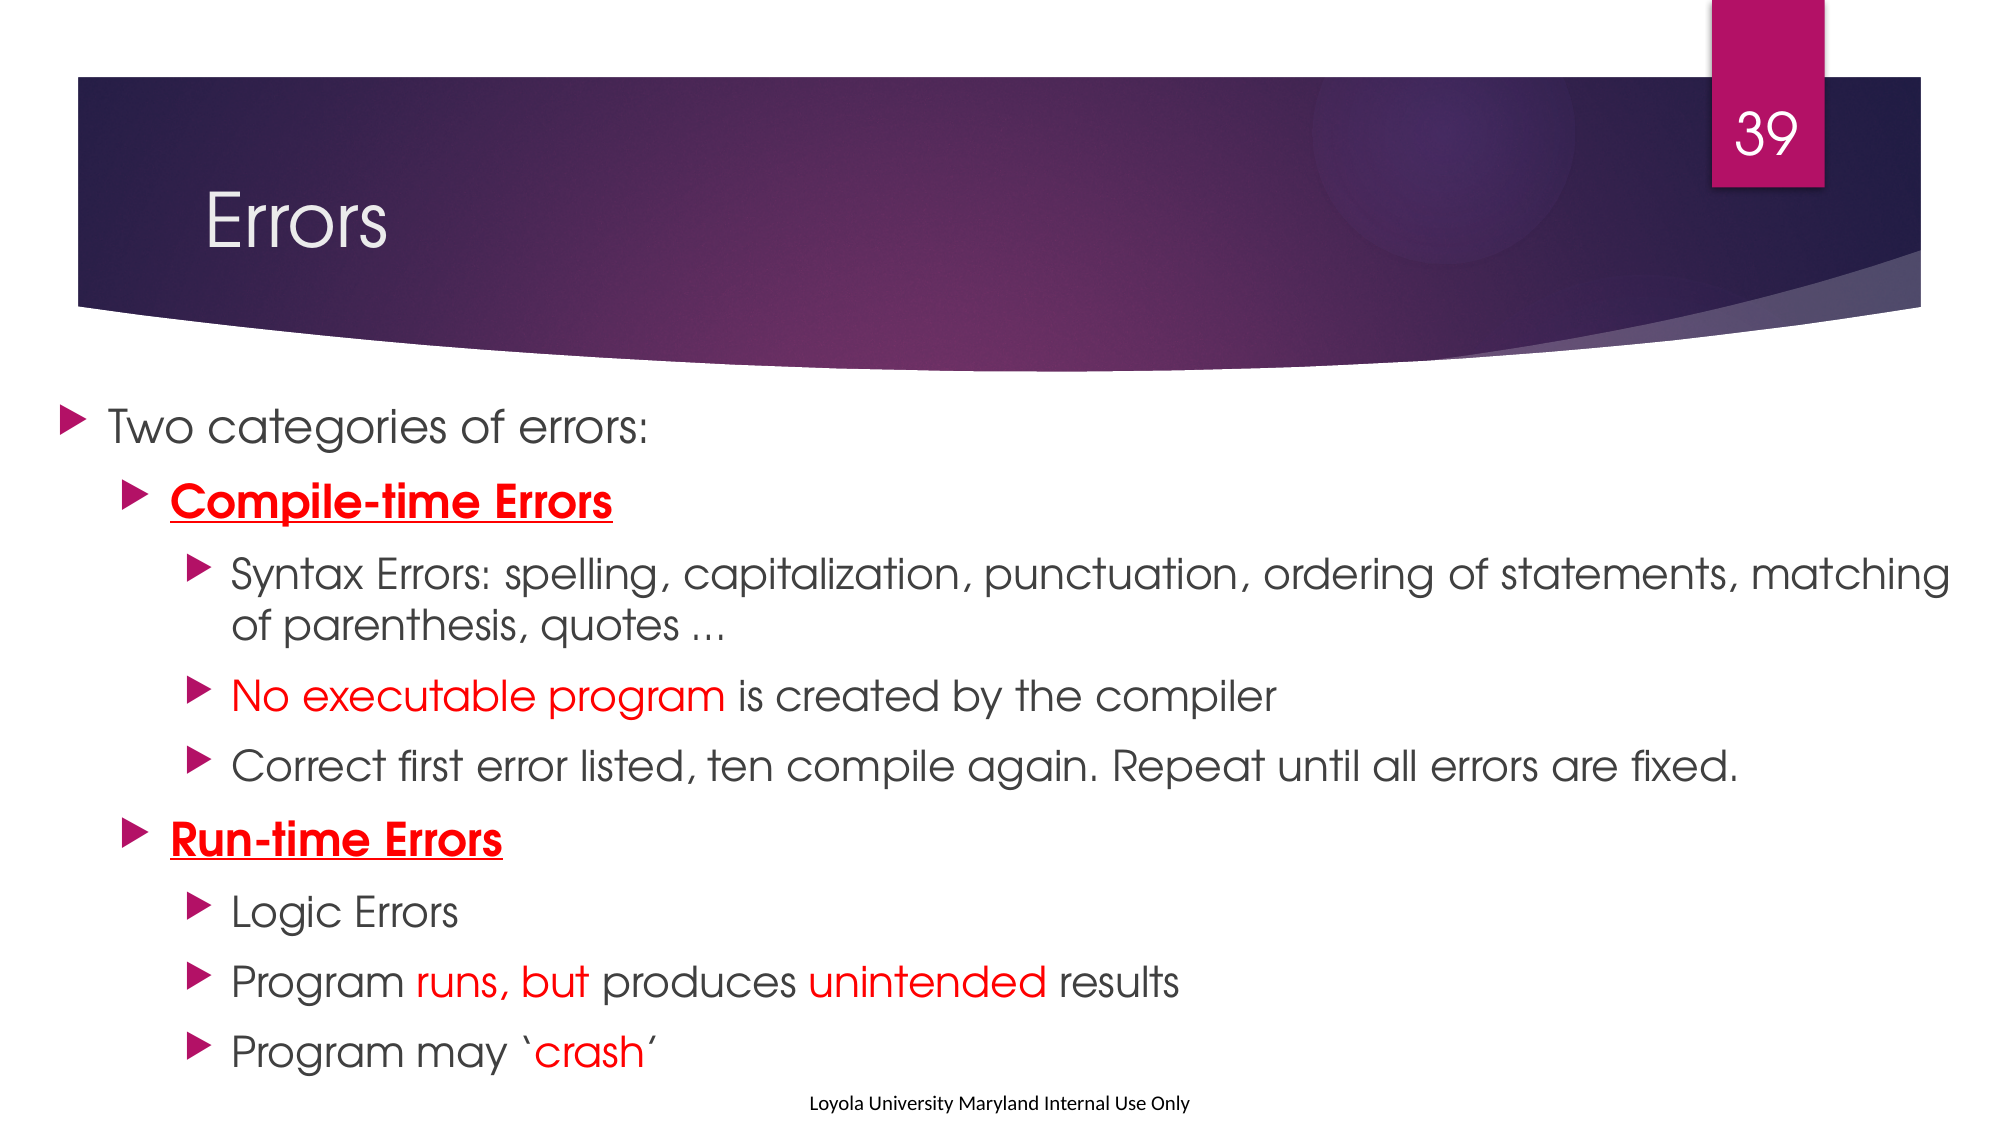

39
# Errors
Two categories of errors:
Compile-time Errors
Syntax Errors: spelling, capitalization, punctuation, ordering of statements, matching of parenthesis, quotes …
No executable program is created by the compiler
Correct first error listed, ten compile again. Repeat until all errors are fixed.
Run-time Errors
Logic Errors
Program runs, but produces unintended results
Program may ‘crash’